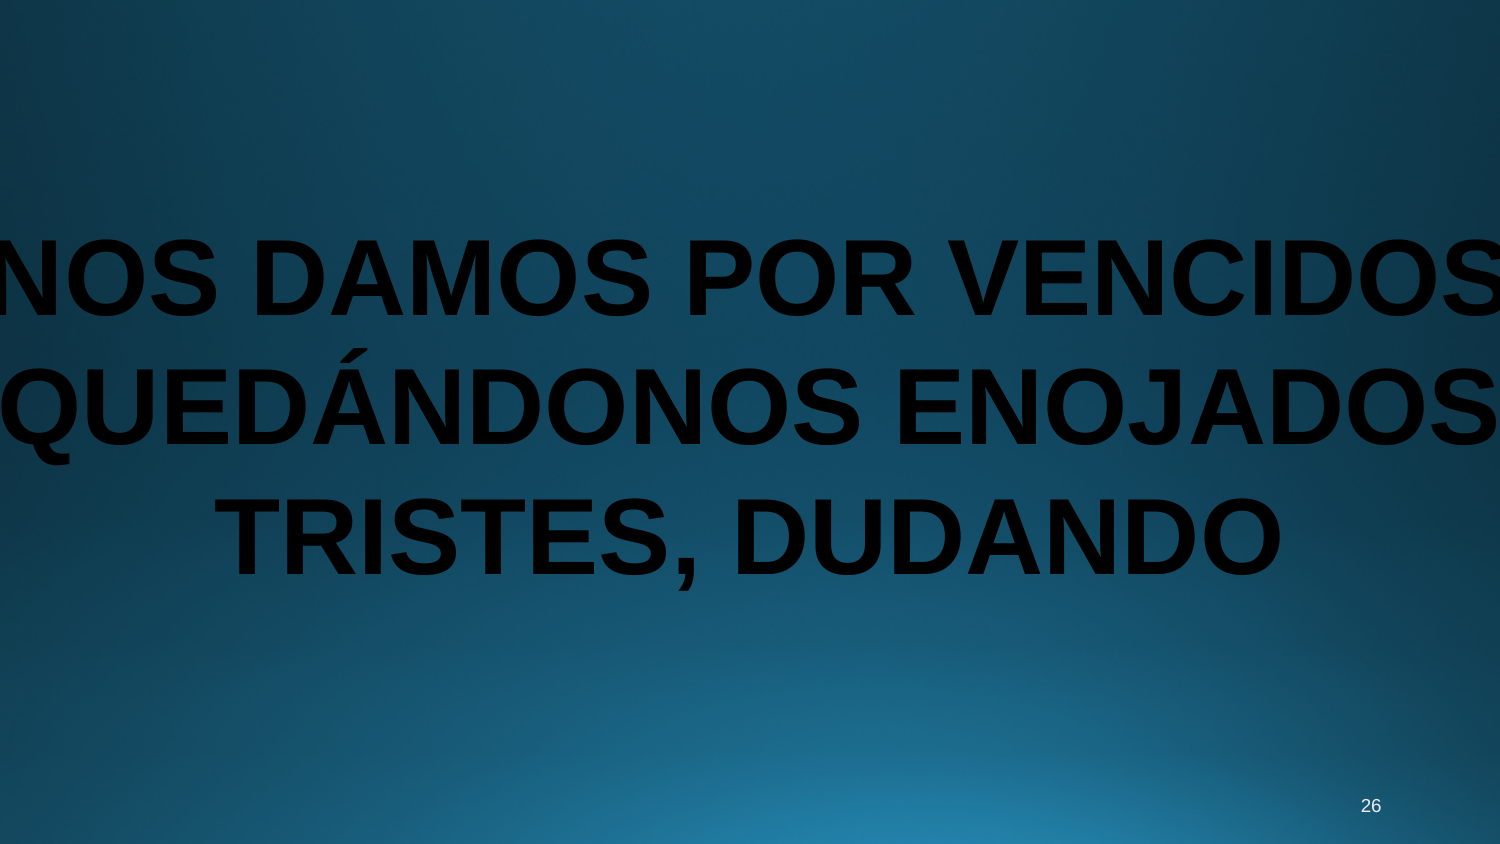

NOS DAMOS POR VENCIDOS
 QUEDÁNDONOS ENOJADOS,
TRISTES, DUDANDO
26